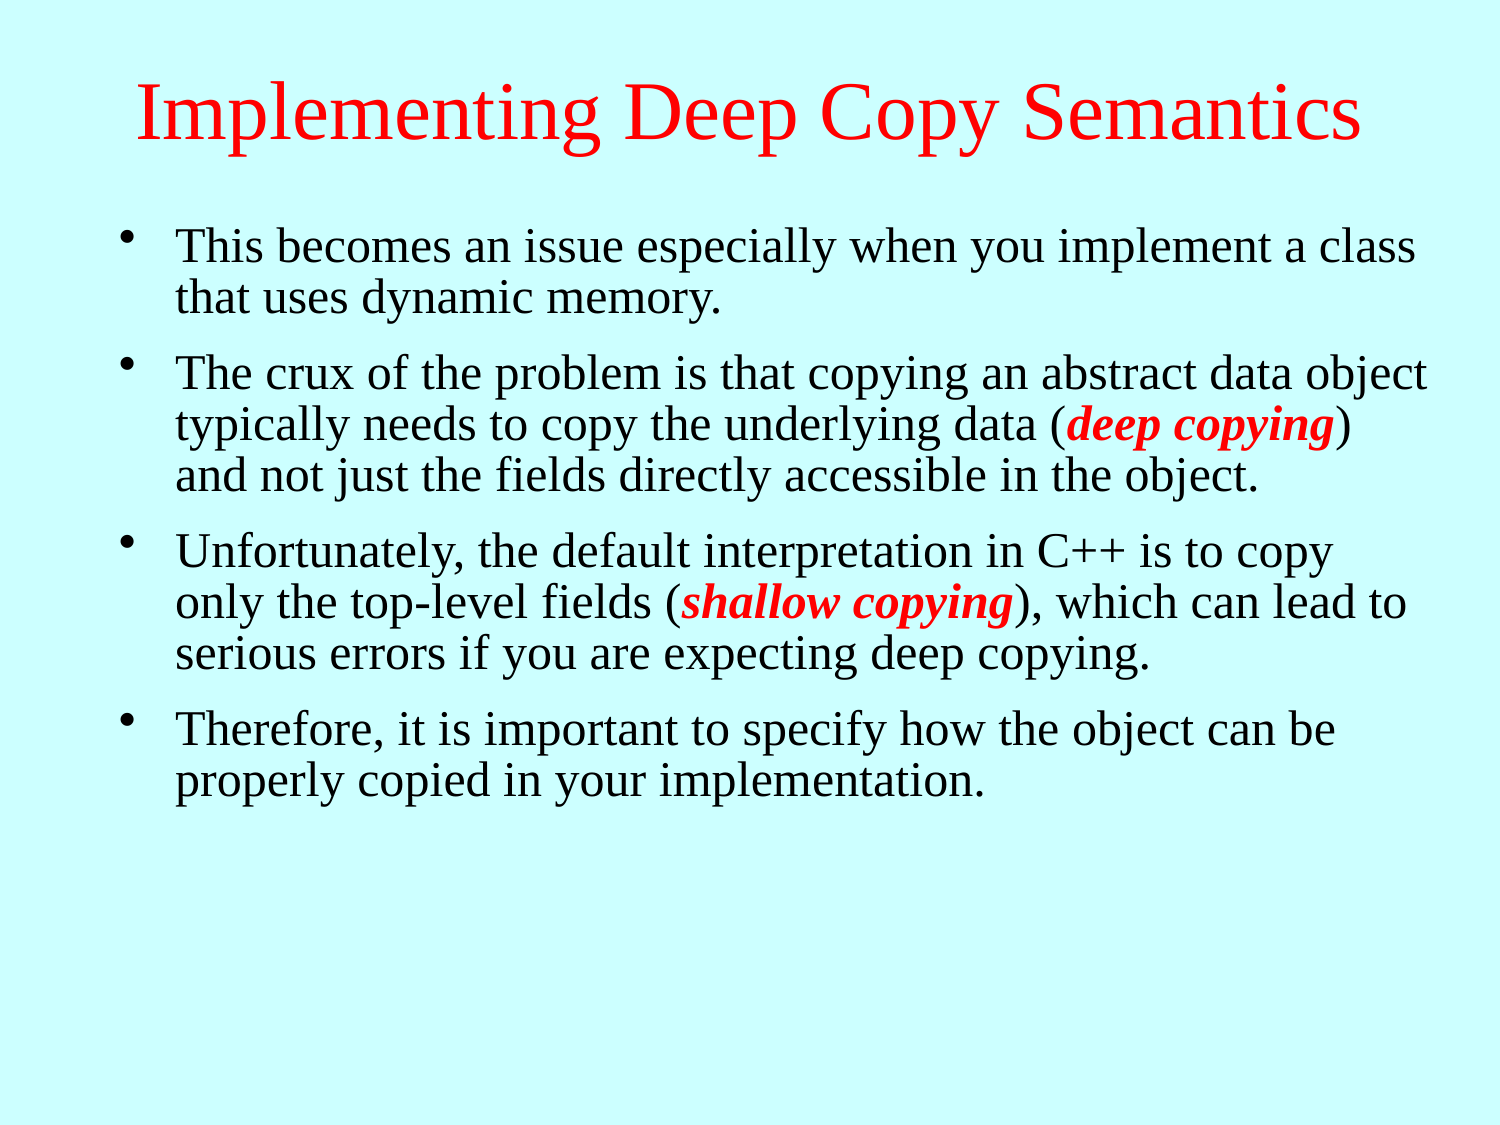

# Implementing Deep Copy Semantics

This becomes an issue especially when you implement a class that uses dynamic memory.
The crux of the problem is that copying an abstract data object typically needs to copy the underlying data (deep copying) and not just the fields directly accessible in the object.
Unfortunately, the default interpretation in C++ is to copy only the top-level fields (shallow copying), which can lead to serious errors if you are expecting deep copying.
Therefore, it is important to specify how the object can be properly copied in your implementation.